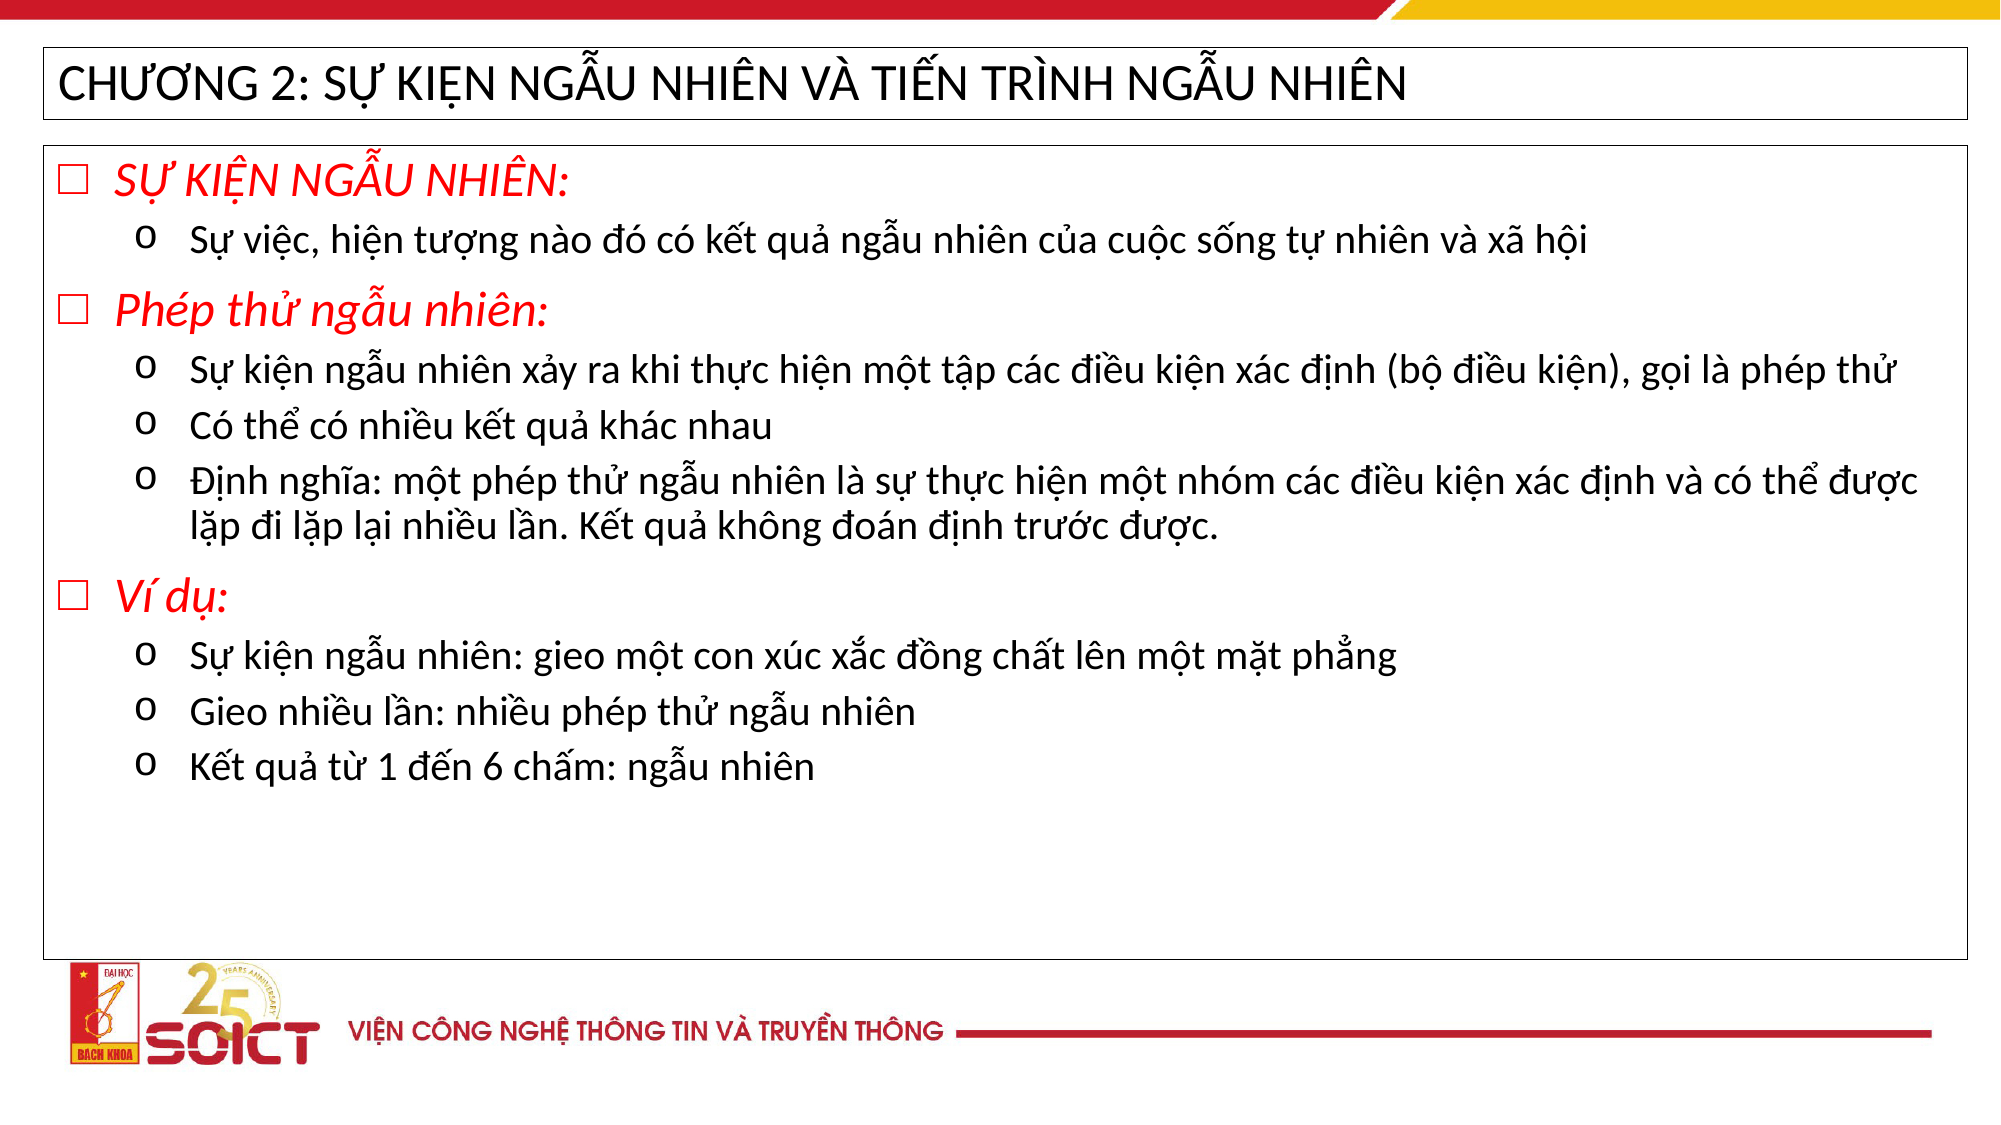

CHƯƠNG 2: SỰ KIỆN NGẪU NHIÊN VÀ TIẾN TRÌNH NGẪU NHIÊN
SỰ KIỆN NGẪU NHIÊN:
Sự việc, hiện tượng nào đó có kết quả ngẫu nhiên của cuộc sống tự nhiên và xã hội
Phép thử ngẫu nhiên:
Sự kiện ngẫu nhiên xảy ra khi thực hiện một tập các điều kiện xác định (bộ điều kiện), gọi là phép thử
Có thể có nhiều kết quả khác nhau
Định nghĩa: một phép thử ngẫu nhiên là sự thực hiện một nhóm các điều kiện xác định và có thể được lặp đi lặp lại nhiều lần. Kết quả không đoán định trước được.
Ví dụ:
Sự kiện ngẫu nhiên: gieo một con xúc xắc đồng chất lên một mặt phẳng
Gieo nhiều lần: nhiều phép thử ngẫu nhiên
Kết quả từ 1 đến 6 chấm: ngẫu nhiên